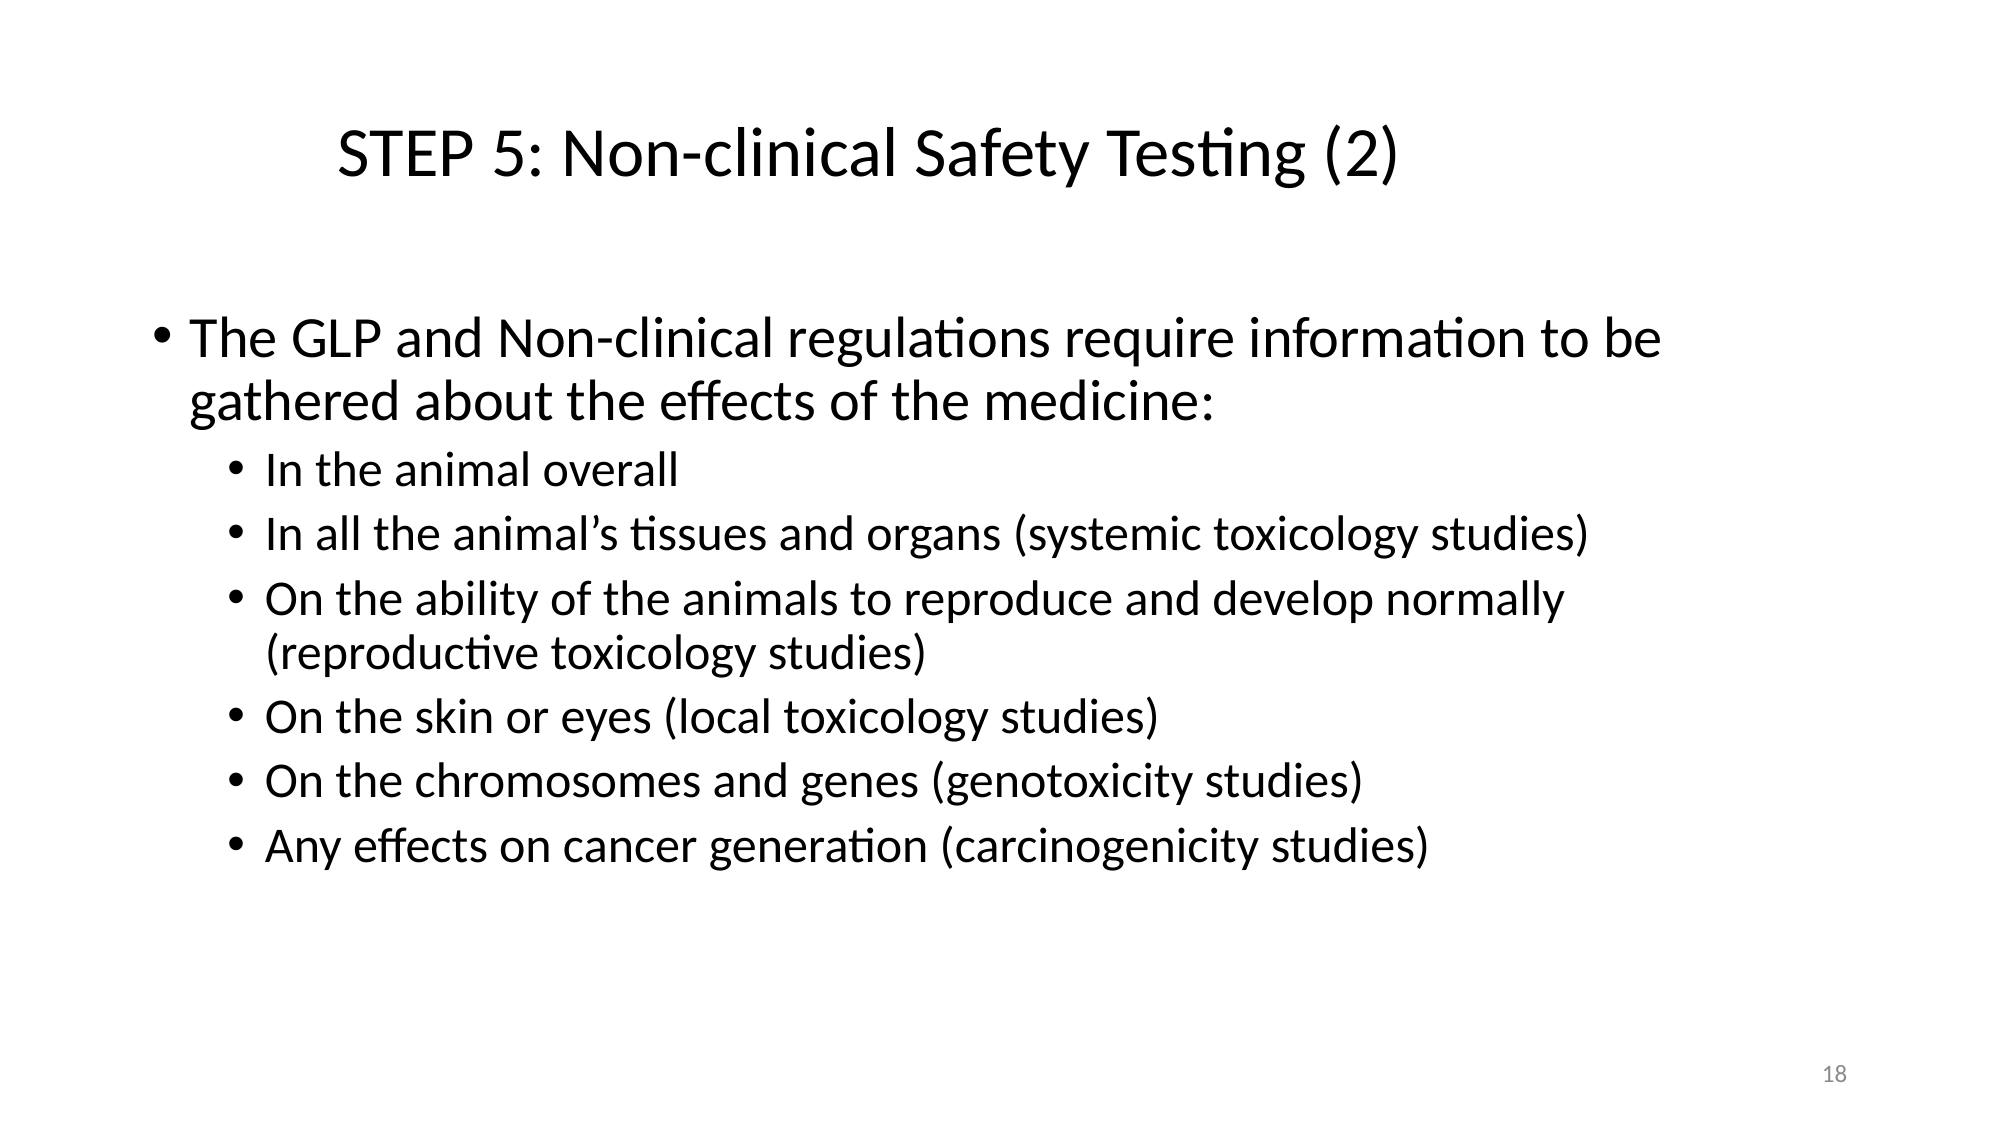

# STEP 5: Non-clinical Safety Testing (2)
The GLP and Non-clinical regulations require information to be gathered about the effects of the medicine:
In the animal overall
In all the animal’s tissues and organs (systemic toxicology studies)
On the ability of the animals to reproduce and develop normally (reproductive toxicology studies)
On the skin or eyes (local toxicology studies)
On the chromosomes and genes (genotoxicity studies)
Any effects on cancer generation (carcinogenicity studies)
18